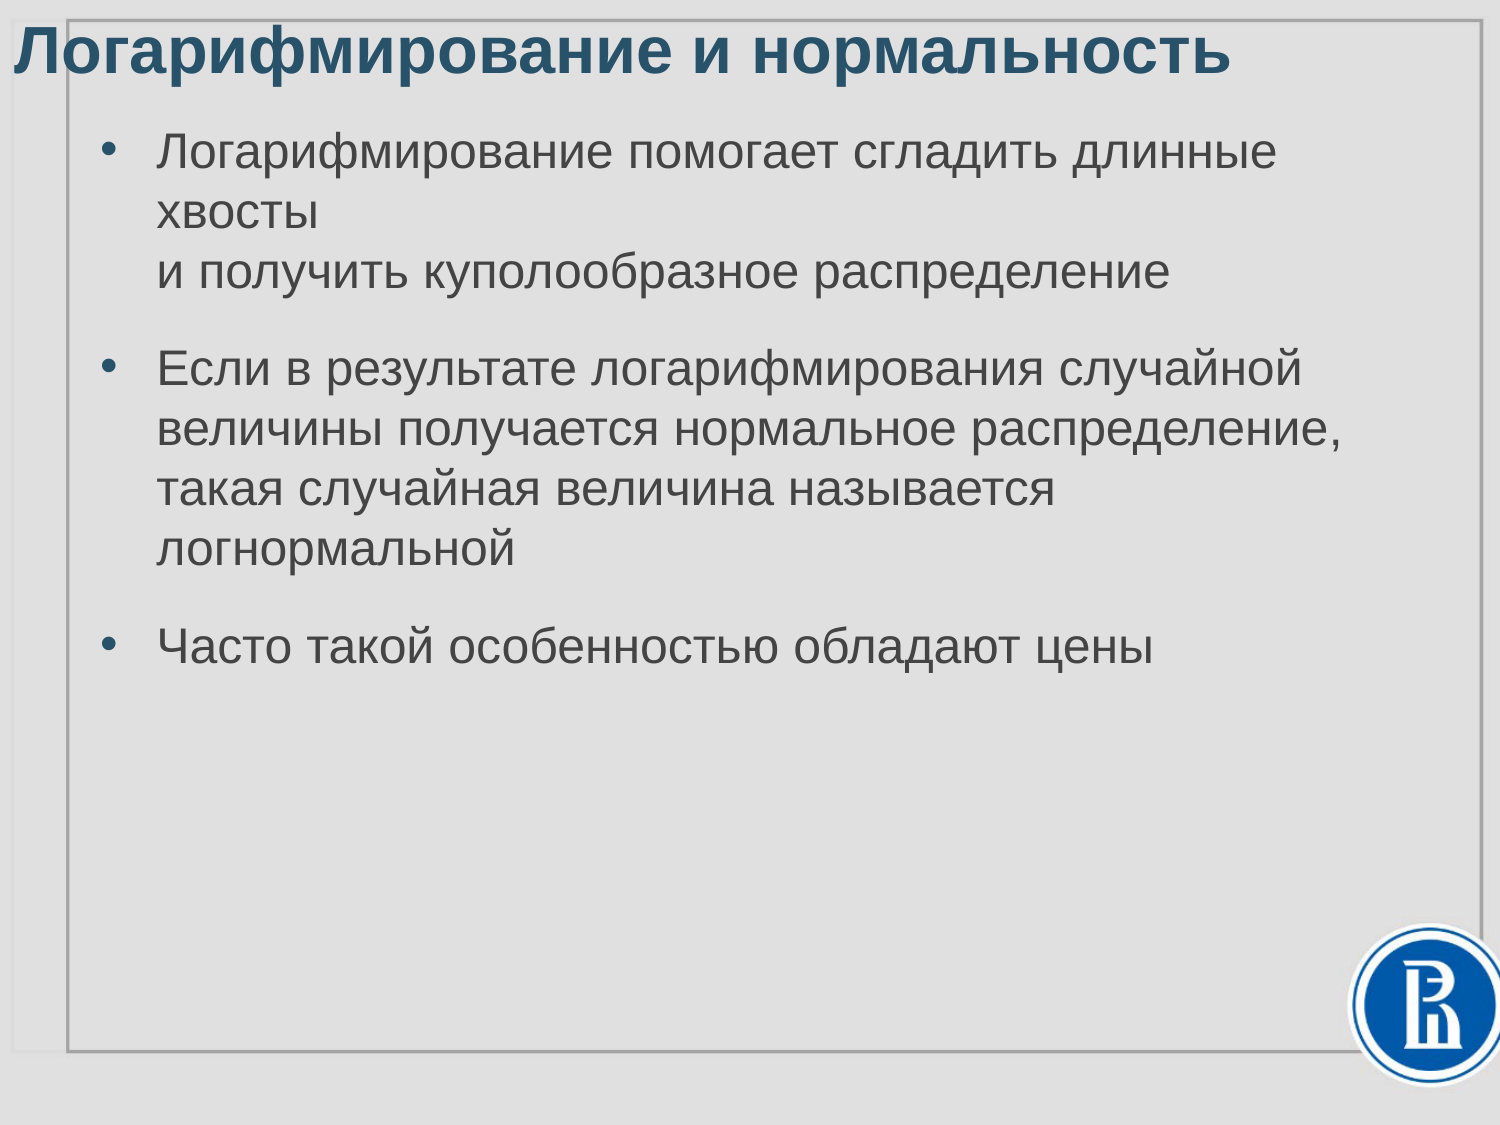

Логарифмирование и нормальность
Логарифмирование помогает сгладить длинные хвосты
и получить куполообразное распределение
Если в результате логарифмирования случайной величины получается нормальное распределение,
такая случайная величина называется логнормальной
Часто такой особенностью обладают цены